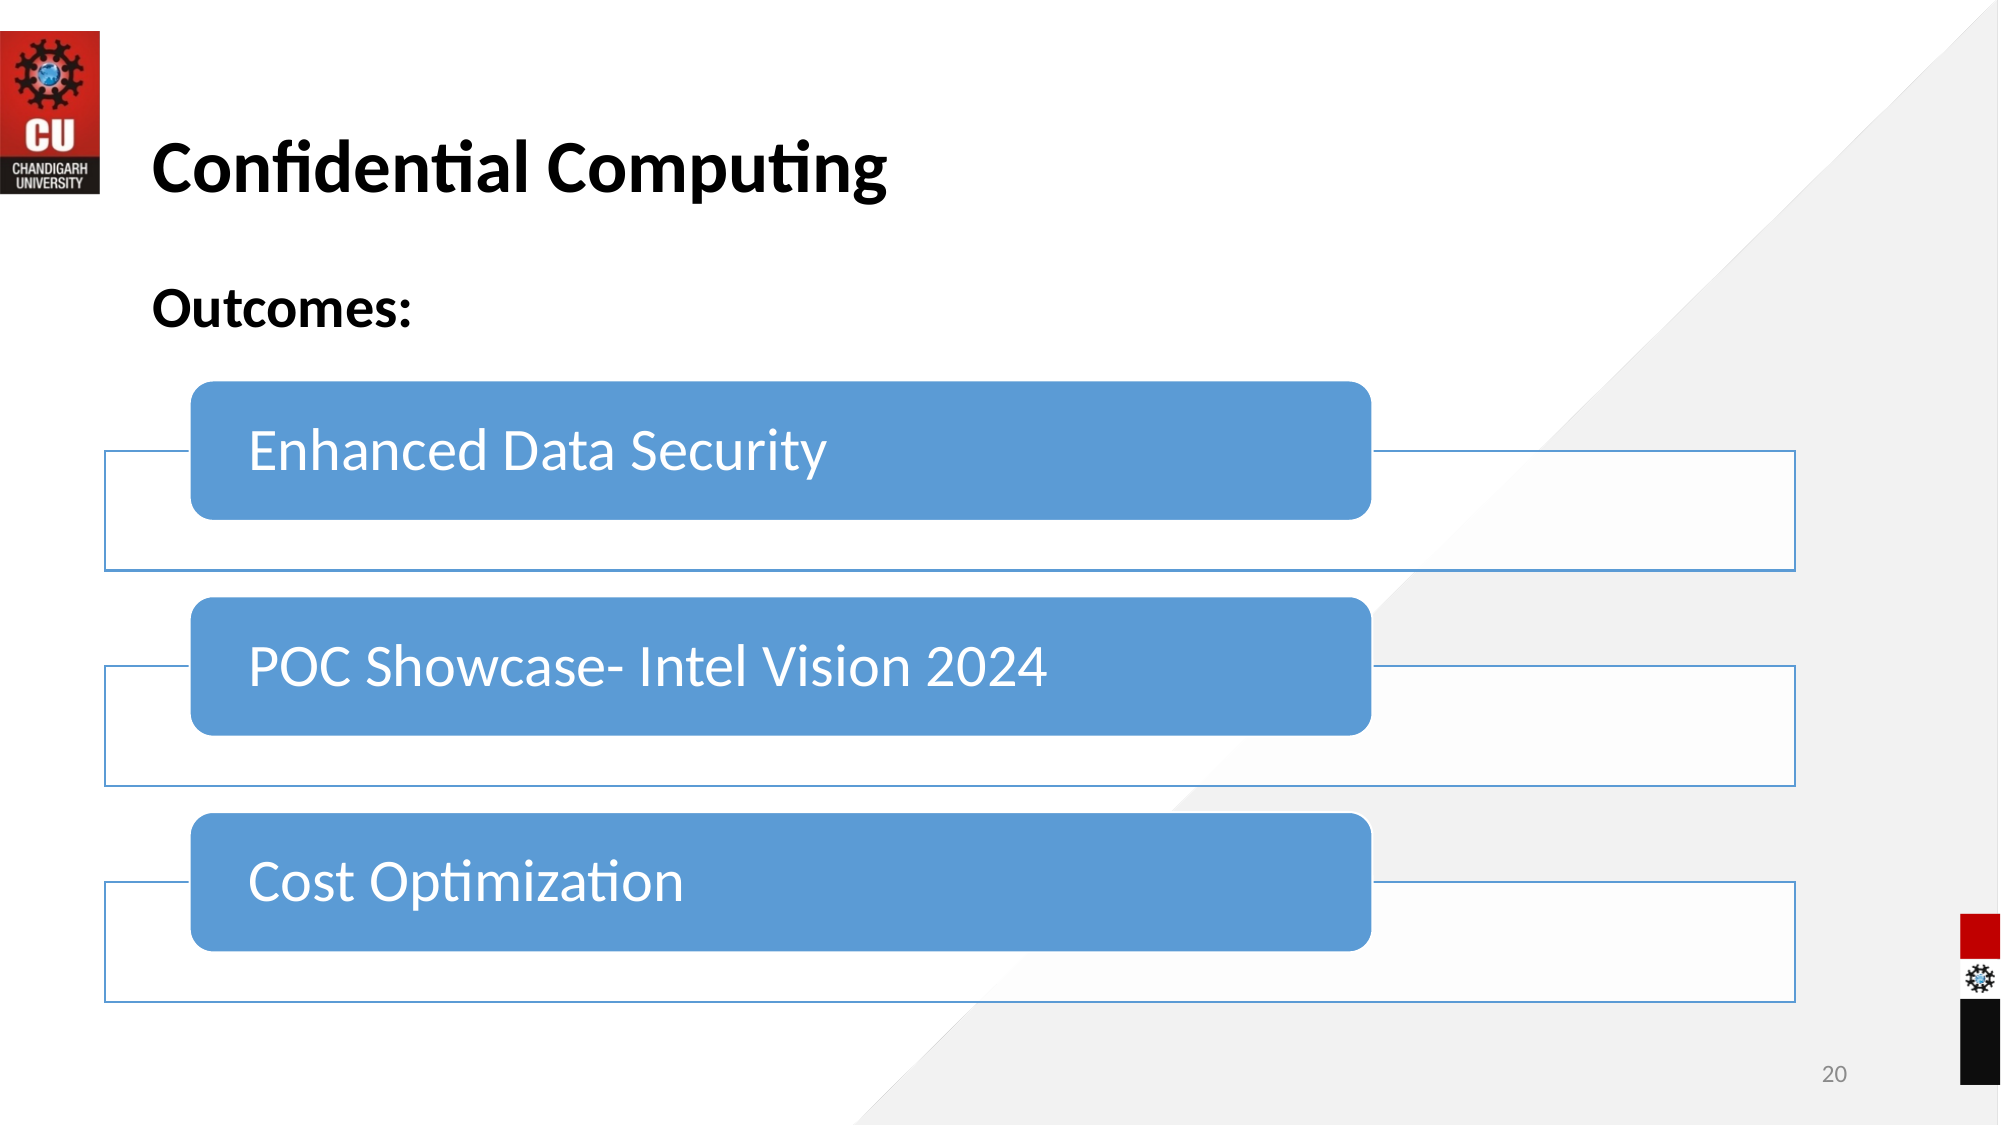

# Confidential Computing
Outcomes:
Enhanced Data Security
POC Showcase- Intel Vision 2024
Cost Optimization
20